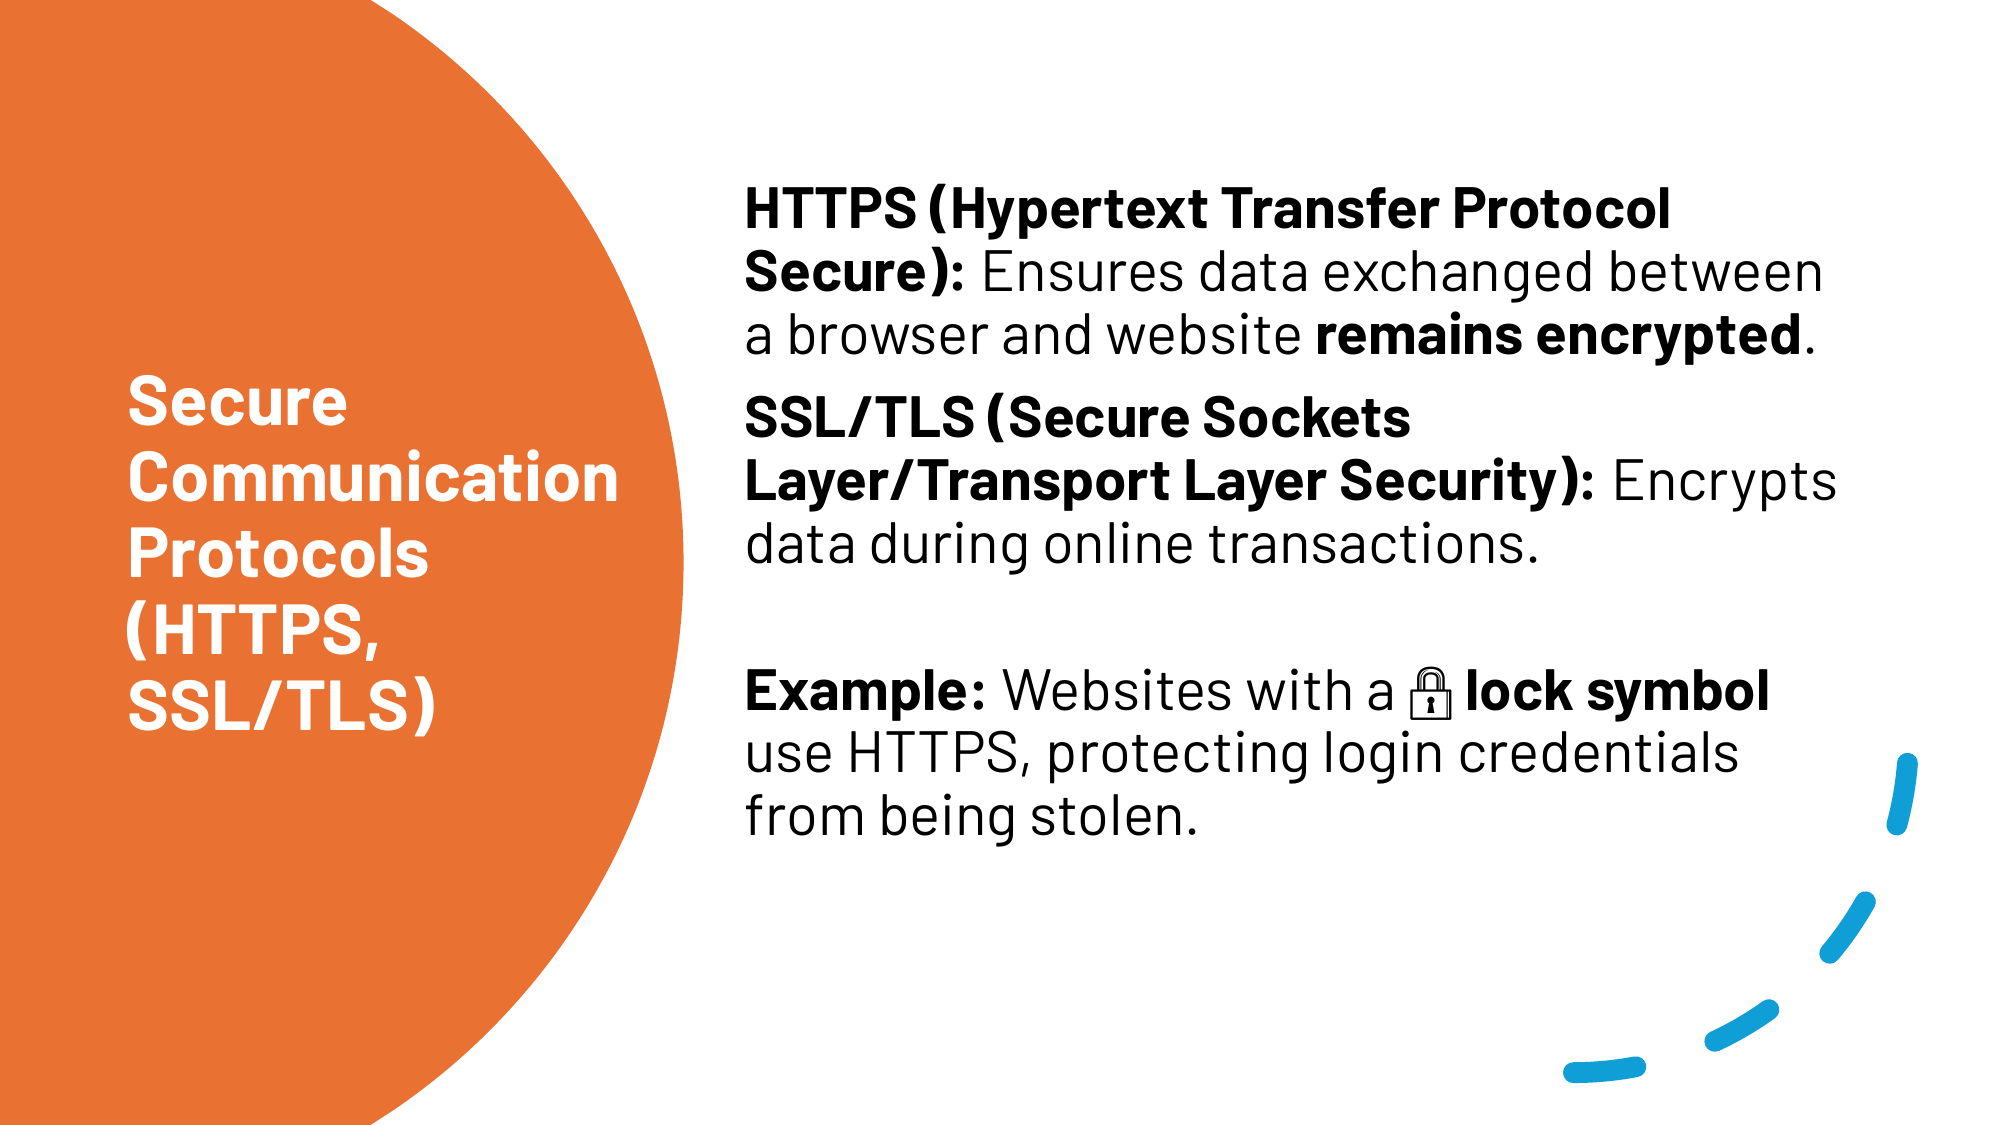

HTTPS (Hypertext Transfer Protocol Secure): Ensures data exchanged between a browser and website remains encrypted.
SSL/TLS (Secure Sockets Layer/Transport Layer Security): Encrypts data during online transactions.
Example: Websites with a 🔒 lock symbol use HTTPS, protecting login credentials from being stolen.

# Secure Communication Protocols (HTTPS, SSL/TLS)